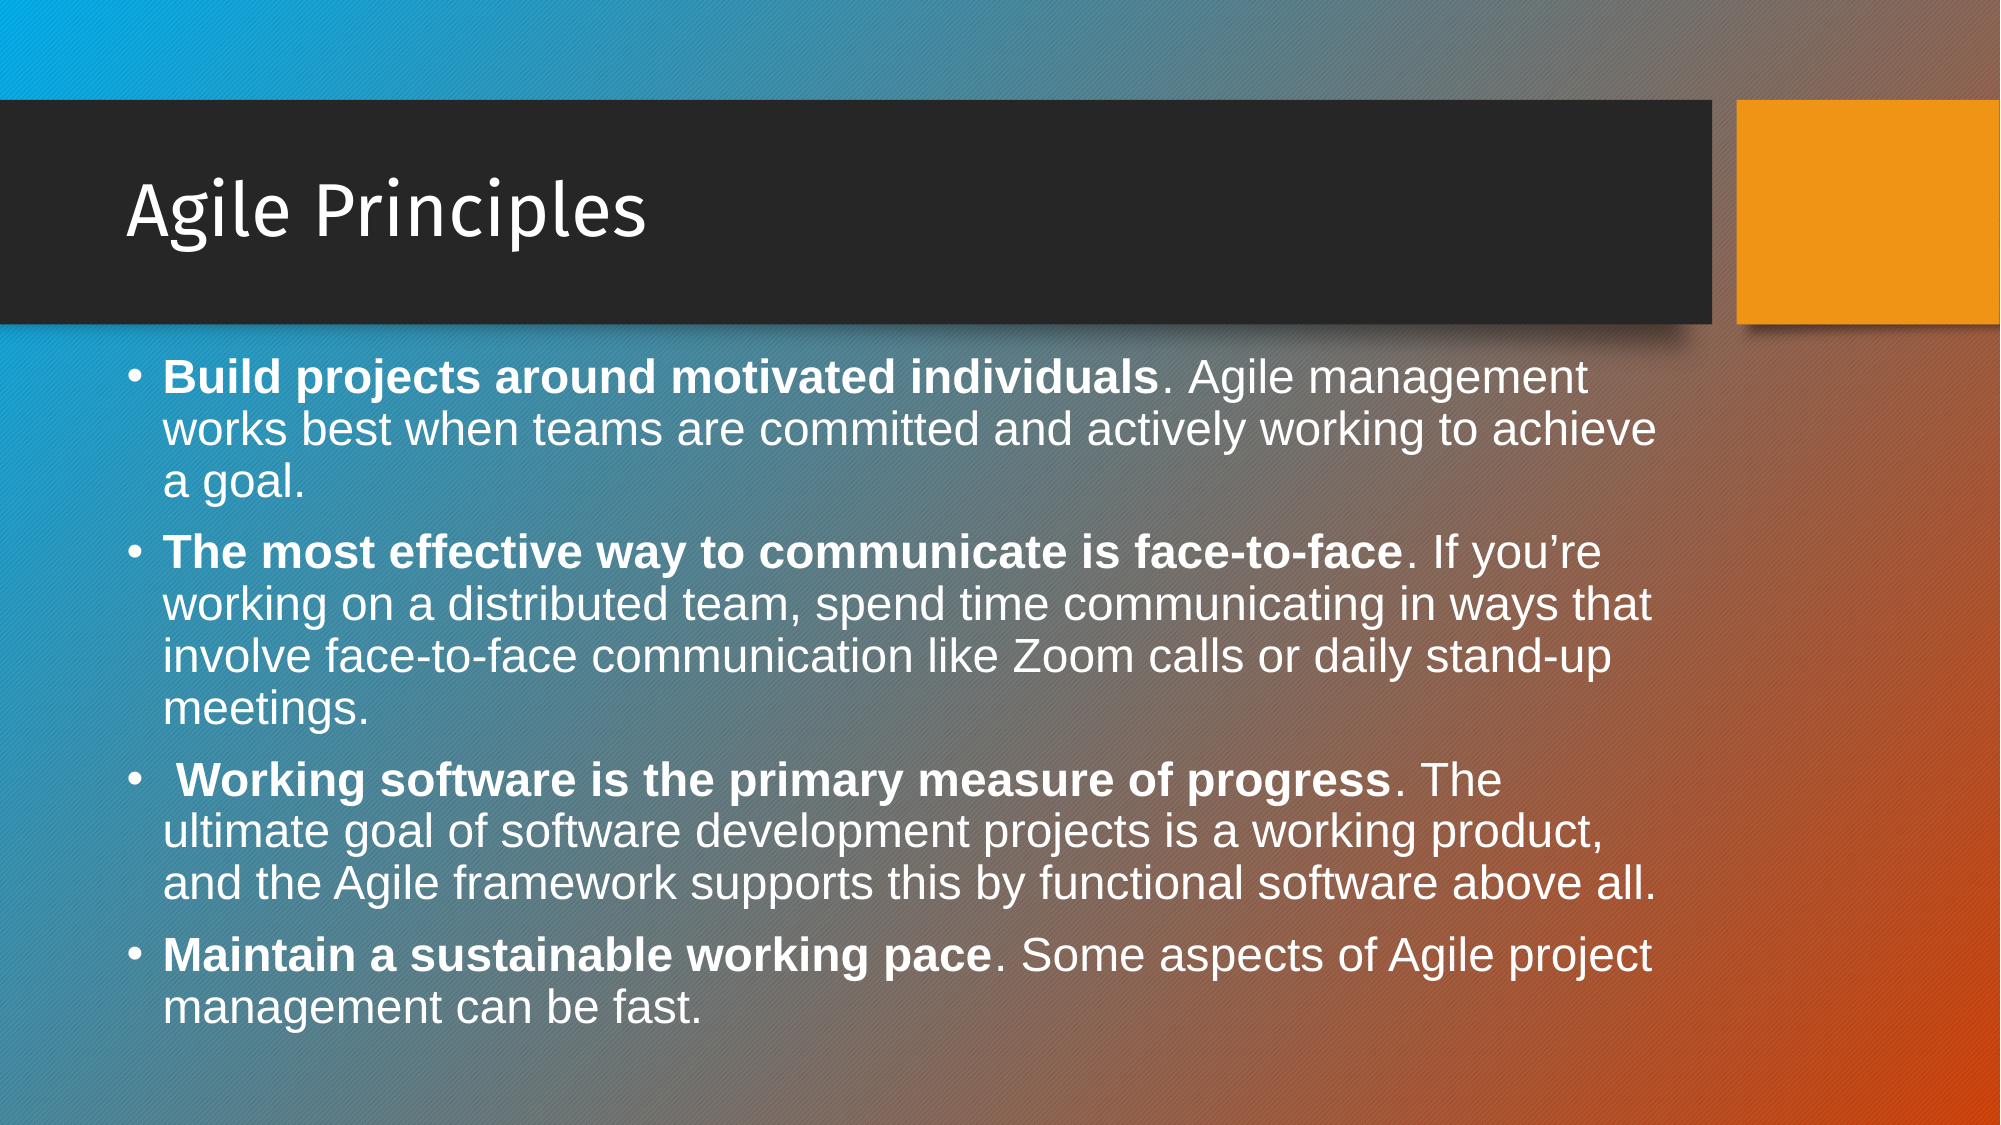

# Agile Principles
Build projects around motivated individuals. Agile management works best when teams are committed and actively working to achieve a goal.
The most effective way to communicate is face-to-face. If you’re working on a distributed team, spend time communicating in ways that involve face-to-face communication like Zoom calls or daily stand-up meetings.
 Working software is the primary measure of progress. The ultimate goal of software development projects is a working product, and the Agile framework supports this by functional software above all.
Maintain a sustainable working pace. Some aspects of Agile project management can be fast.